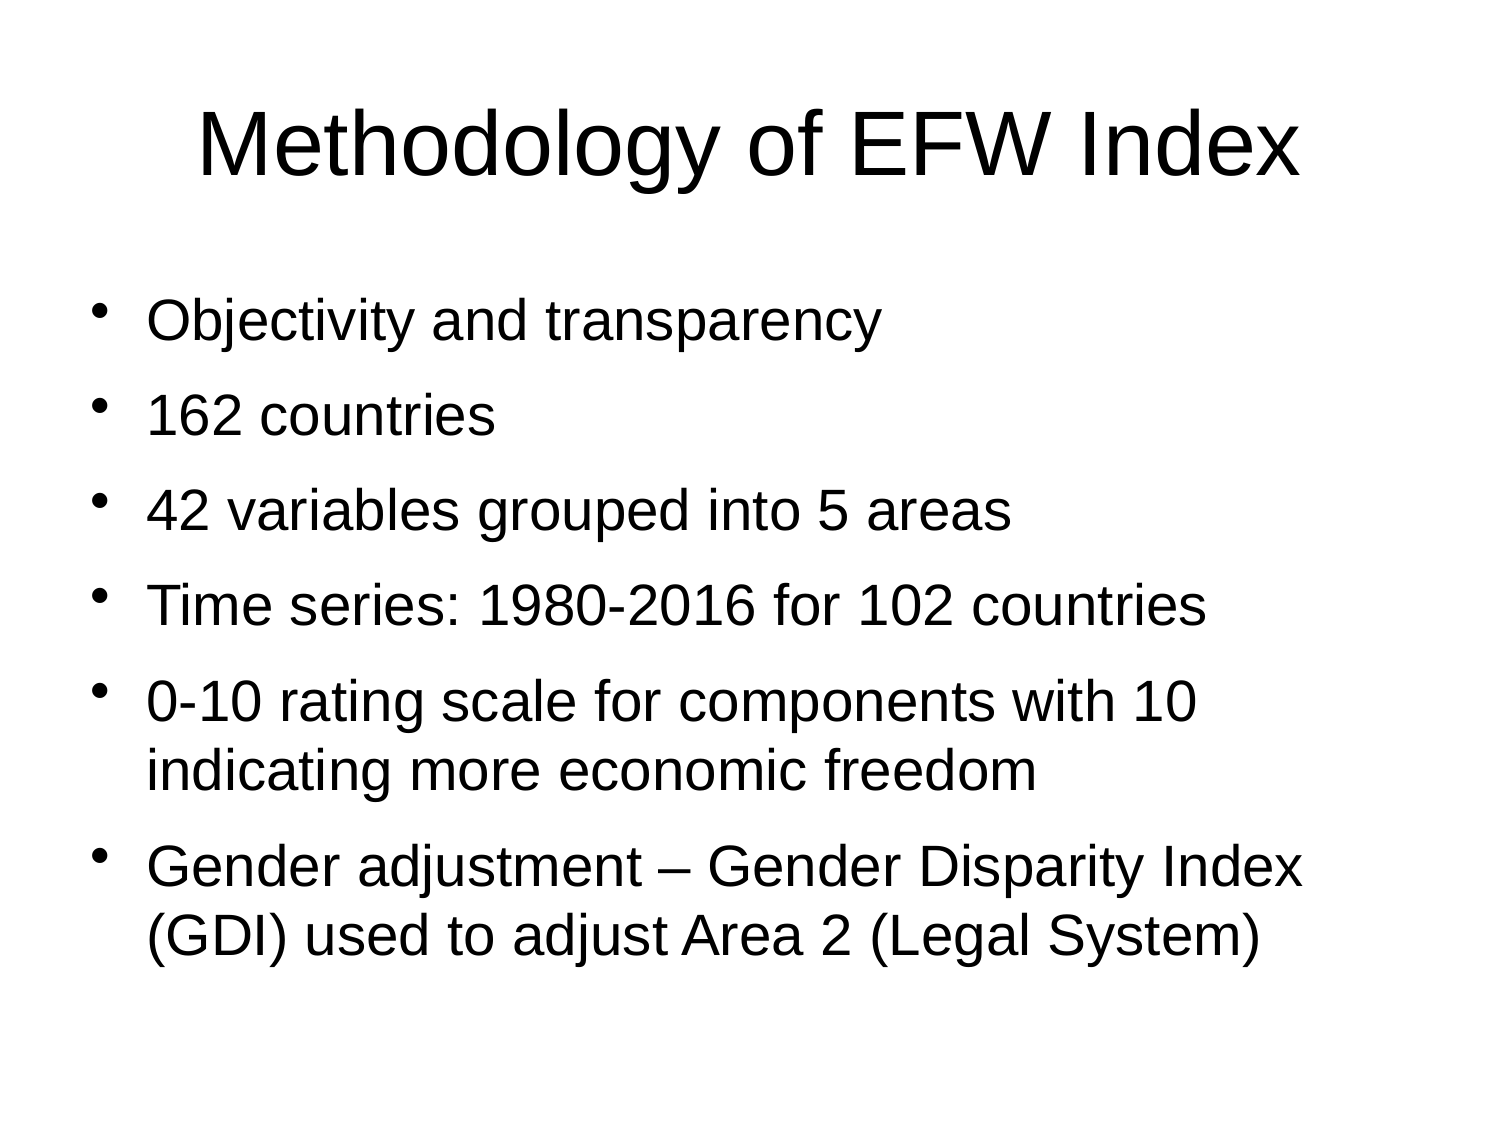

# Methodology of EFW Index
Objectivity and transparency
162 countries
42 variables grouped into 5 areas
Time series: 1980-2016 for 102 countries
0-10 rating scale for components with 10 indicating more economic freedom
Gender adjustment – Gender Disparity Index (GDI) used to adjust Area 2 (Legal System)